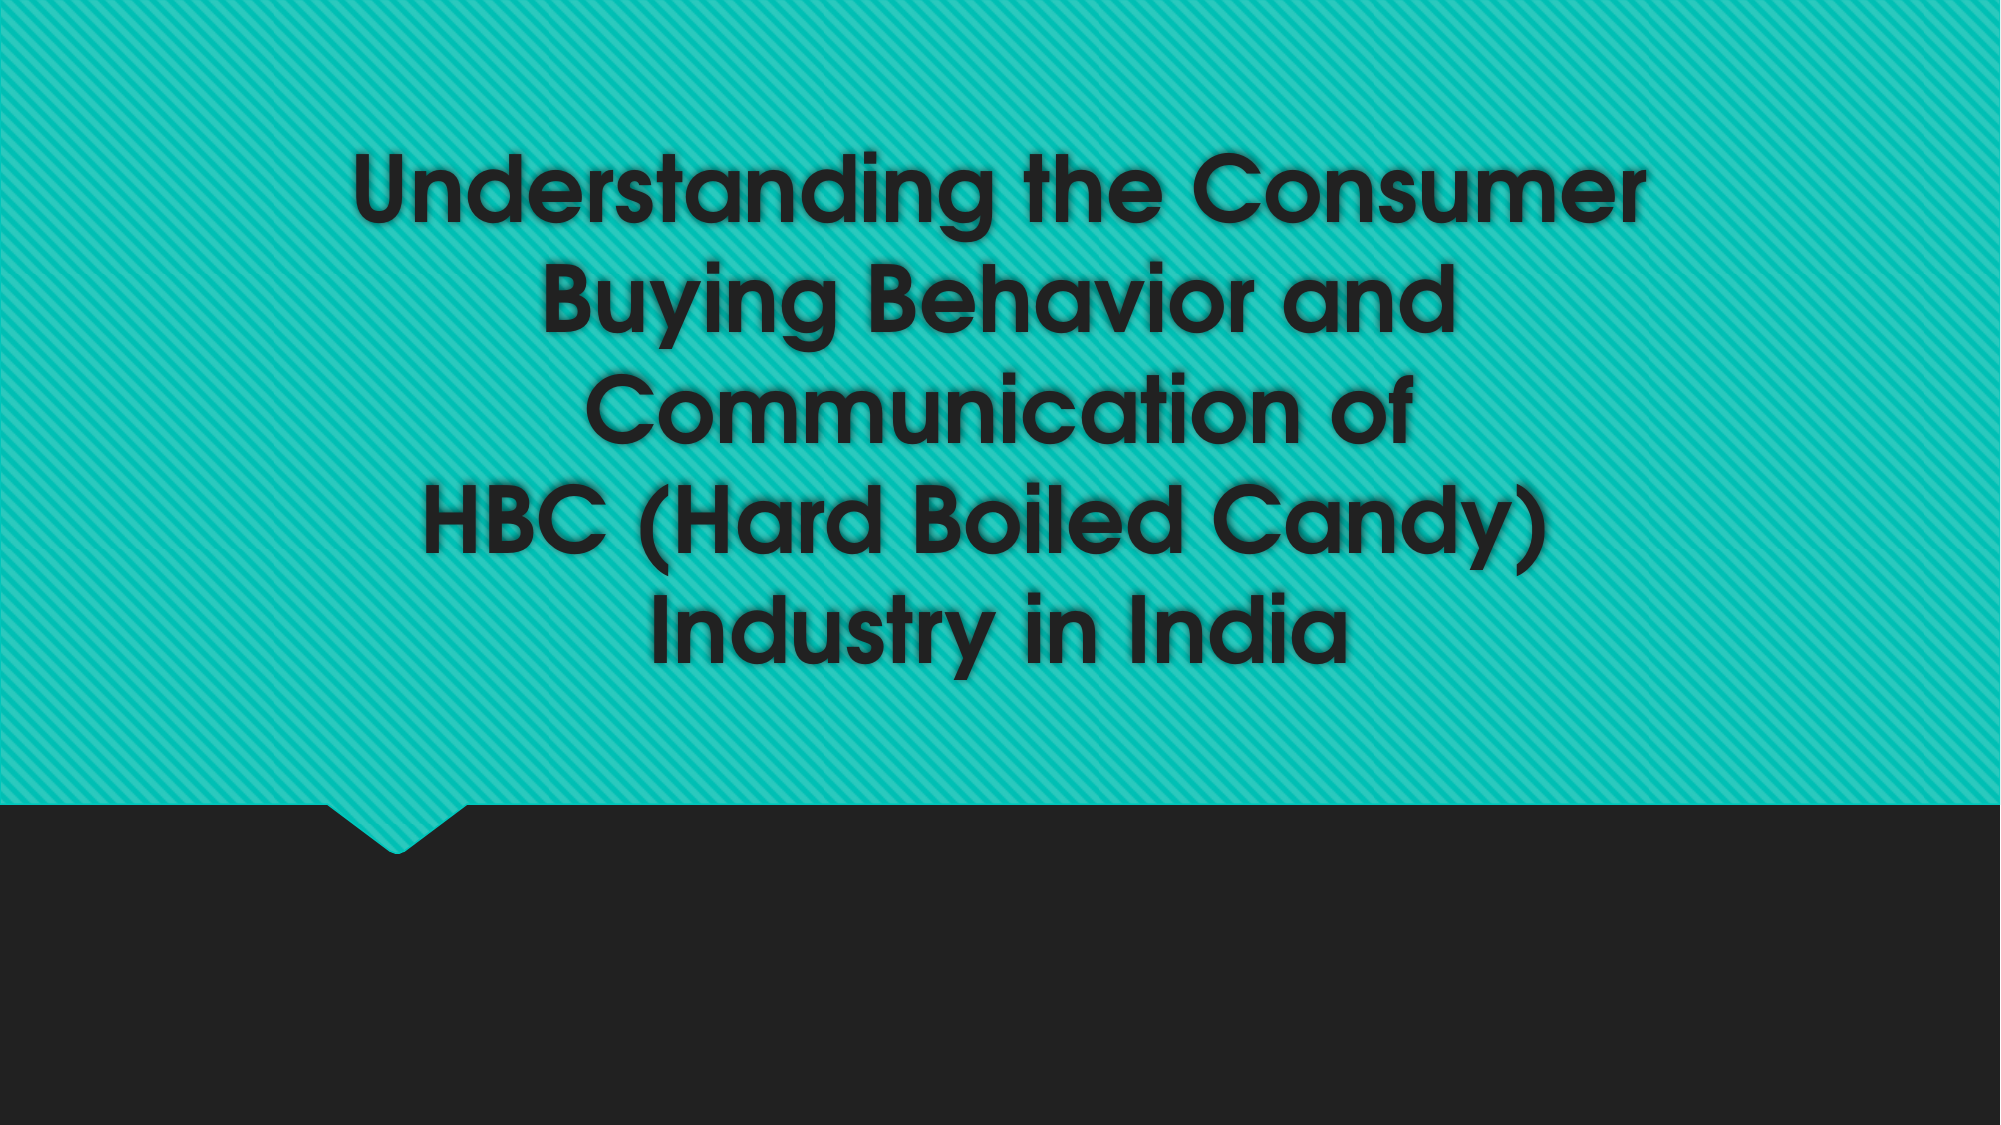

# Understanding the Consumer Buying Behavior and Communication of HBC (Hard Boiled Candy) Industry in India